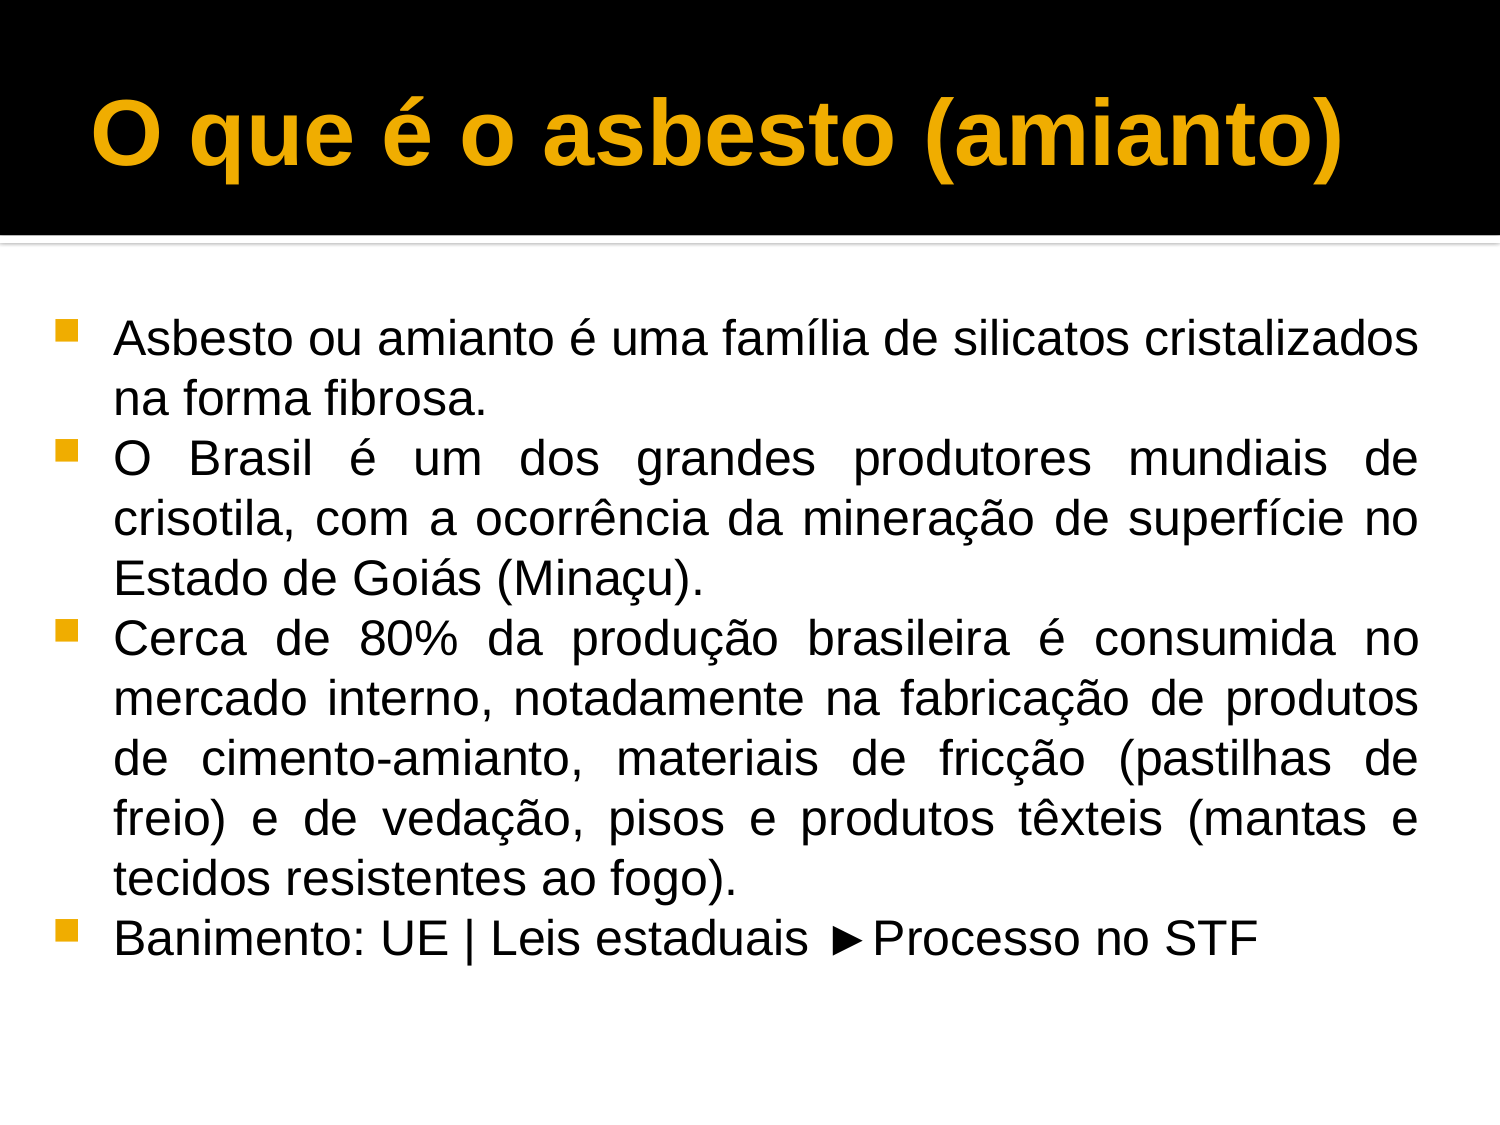

# O que é o asbesto (amianto)
Asbesto ou amianto é uma família de silicatos cristalizados na forma fibrosa.
O Brasil é um dos grandes produtores mundiais de crisotila, com a ocorrência da mineração de superfície no Estado de Goiás (Minaçu).
Cerca de 80% da produção brasileira é consumida no mercado interno, notadamente na fabricação de produtos de cimento-amianto, materiais de fricção (pastilhas de freio) e de vedação, pisos e produtos têxteis (mantas e tecidos resistentes ao fogo).
Banimento: UE | Leis estaduais ►Processo no STF